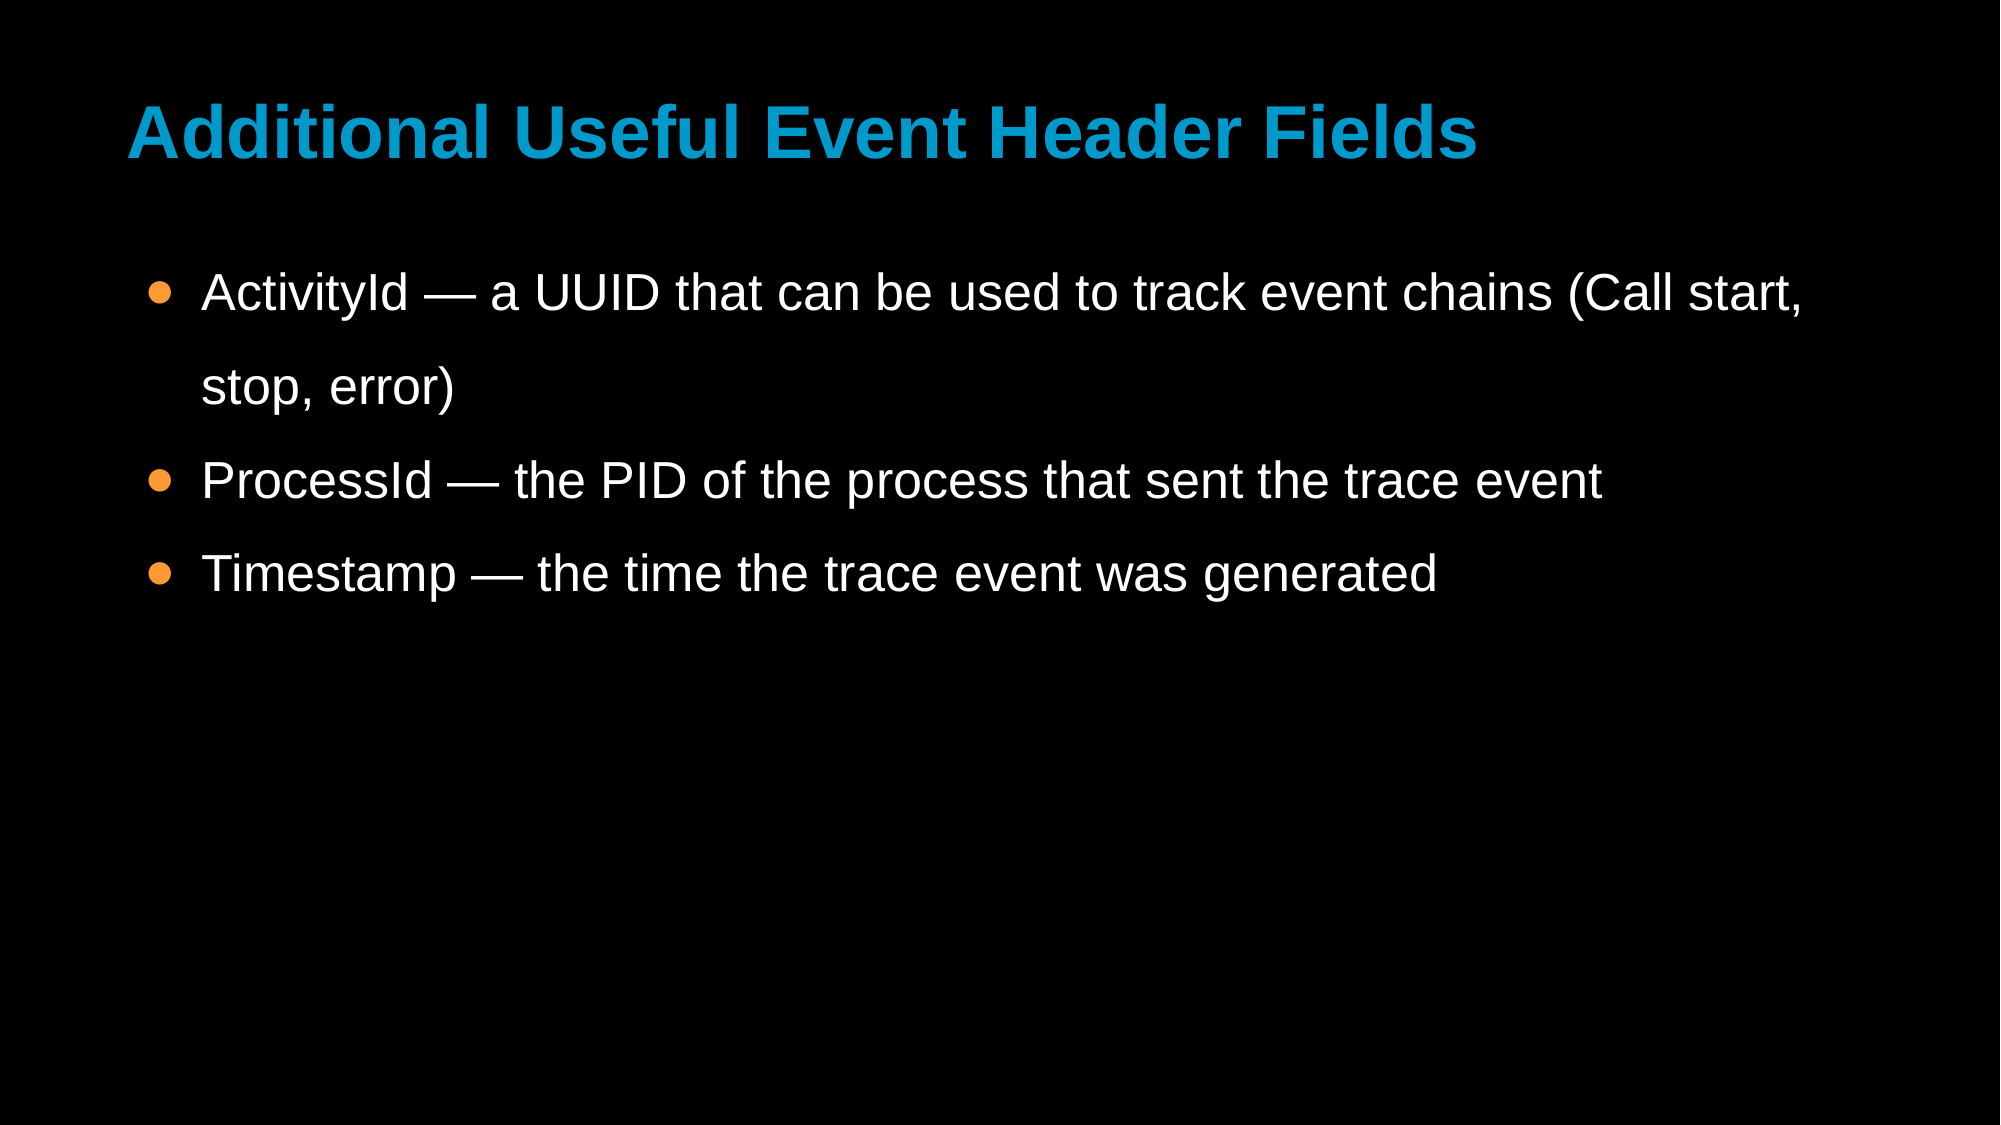

# Additional Useful Event Header Fields
ActivityId — a UUID that can be used to track event chains (Call start, stop, error)
ProcessId — the PID of the process that sent the trace event
Timestamp — the time the trace event was generated